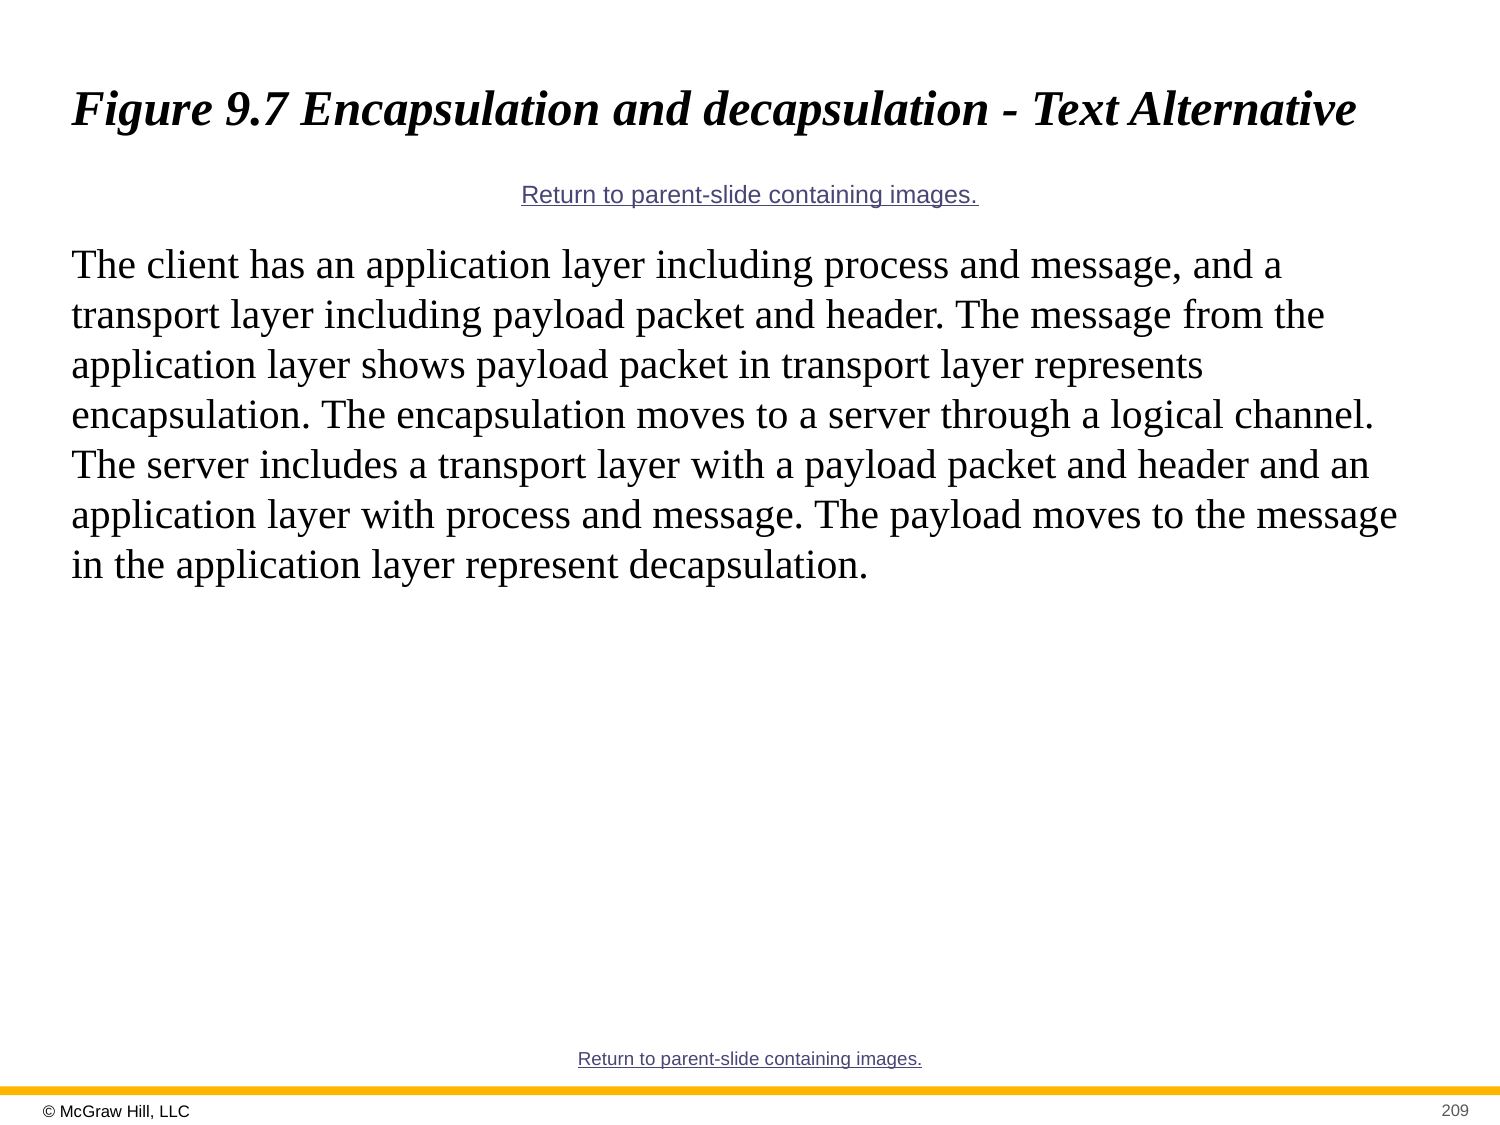

# Figure 9.7 Encapsulation and decapsulation - Text Alternative
Return to parent-slide containing images.
The client has an application layer including process and message, and a transport layer including payload packet and header. The message from the application layer shows payload packet in transport layer represents encapsulation. The encapsulation moves to a server through a logical channel. The server includes a transport layer with a payload packet and header and an application layer with process and message. The payload moves to the message in the application layer represent decapsulation.
Return to parent-slide containing images.
209